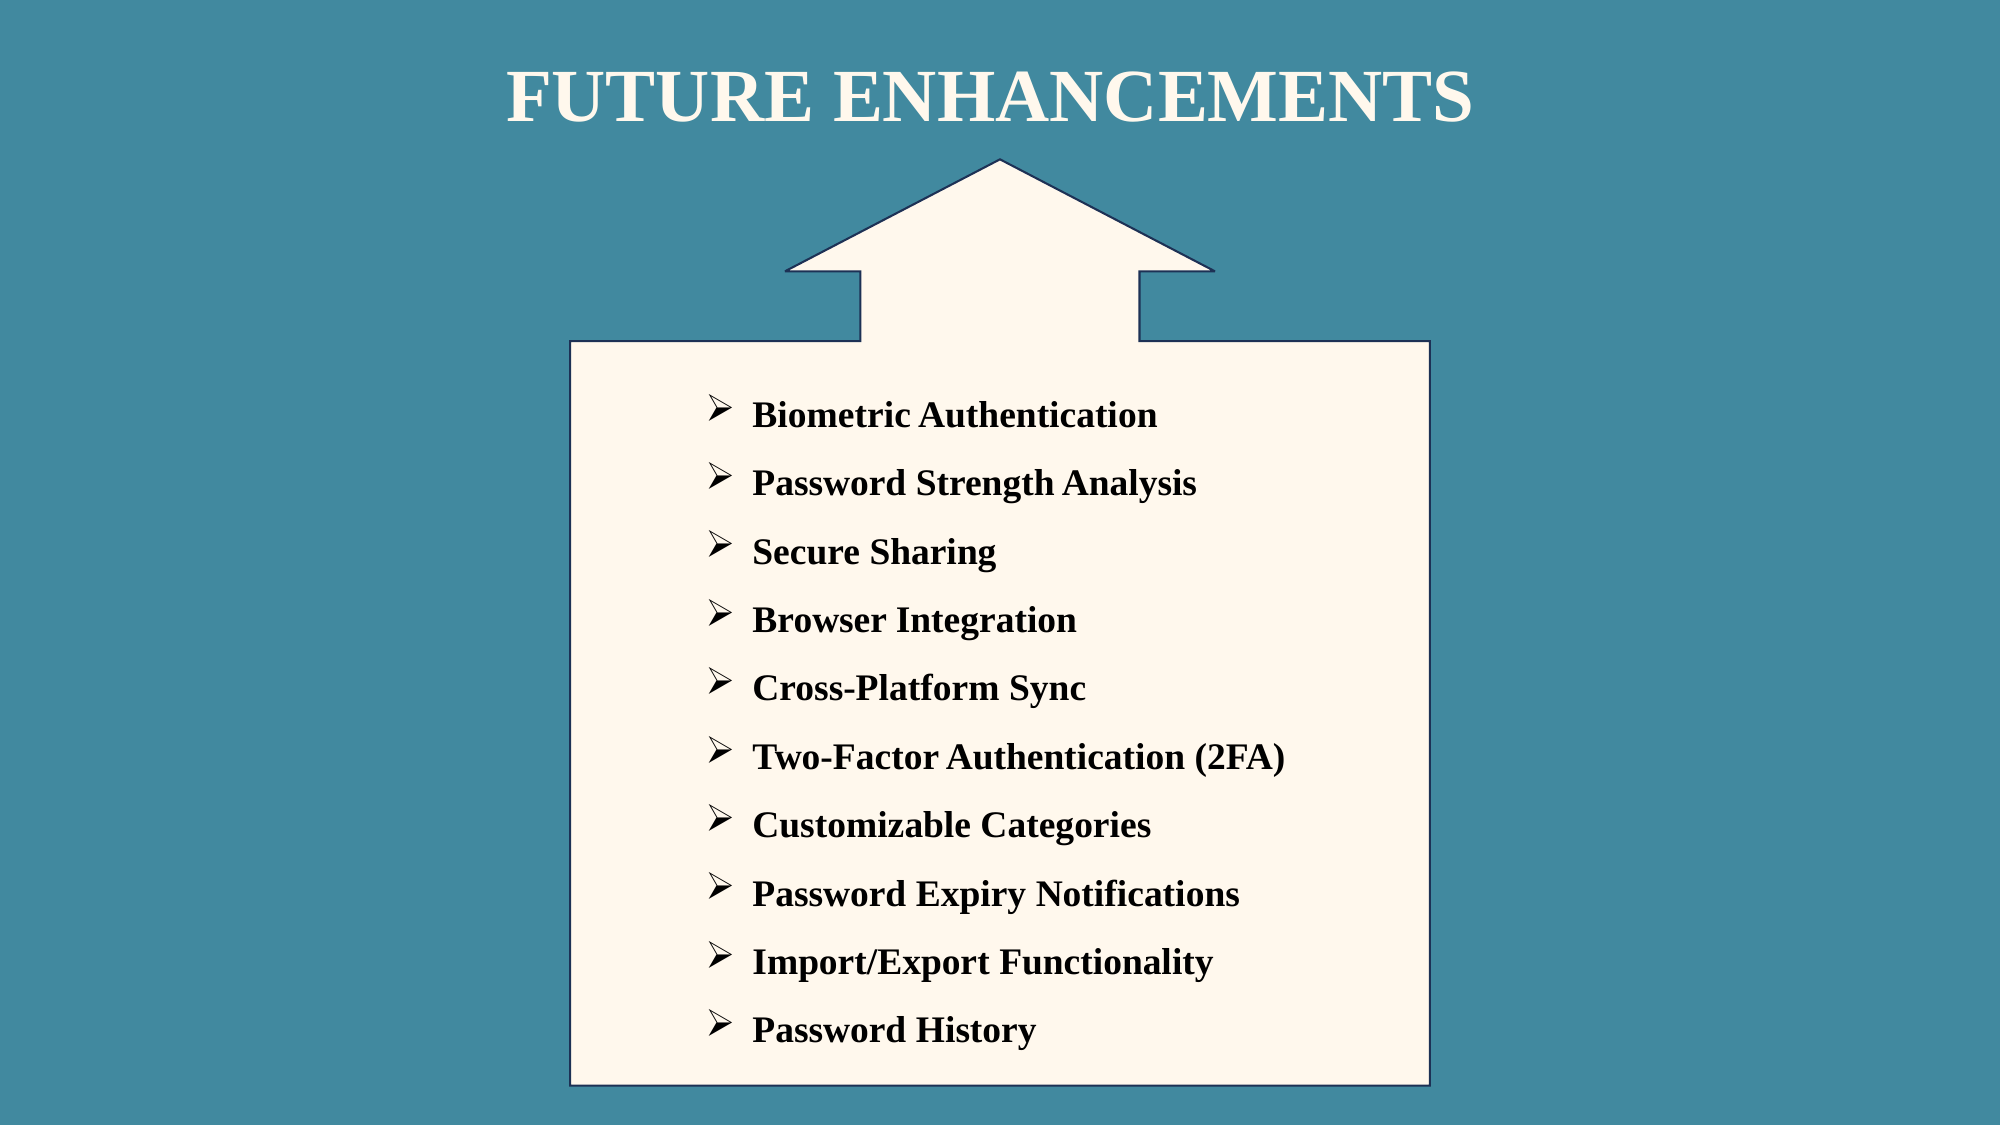

FUTURE ENHANCEMENTS

Biometric Authentication
Password Strength Analysis
Secure Sharing
Browser Integration
Cross-Platform Sync
Two-Factor Authentication (2FA)
Customizable Categories
Password Expiry Notifications
Import/Export Functionality
Password History